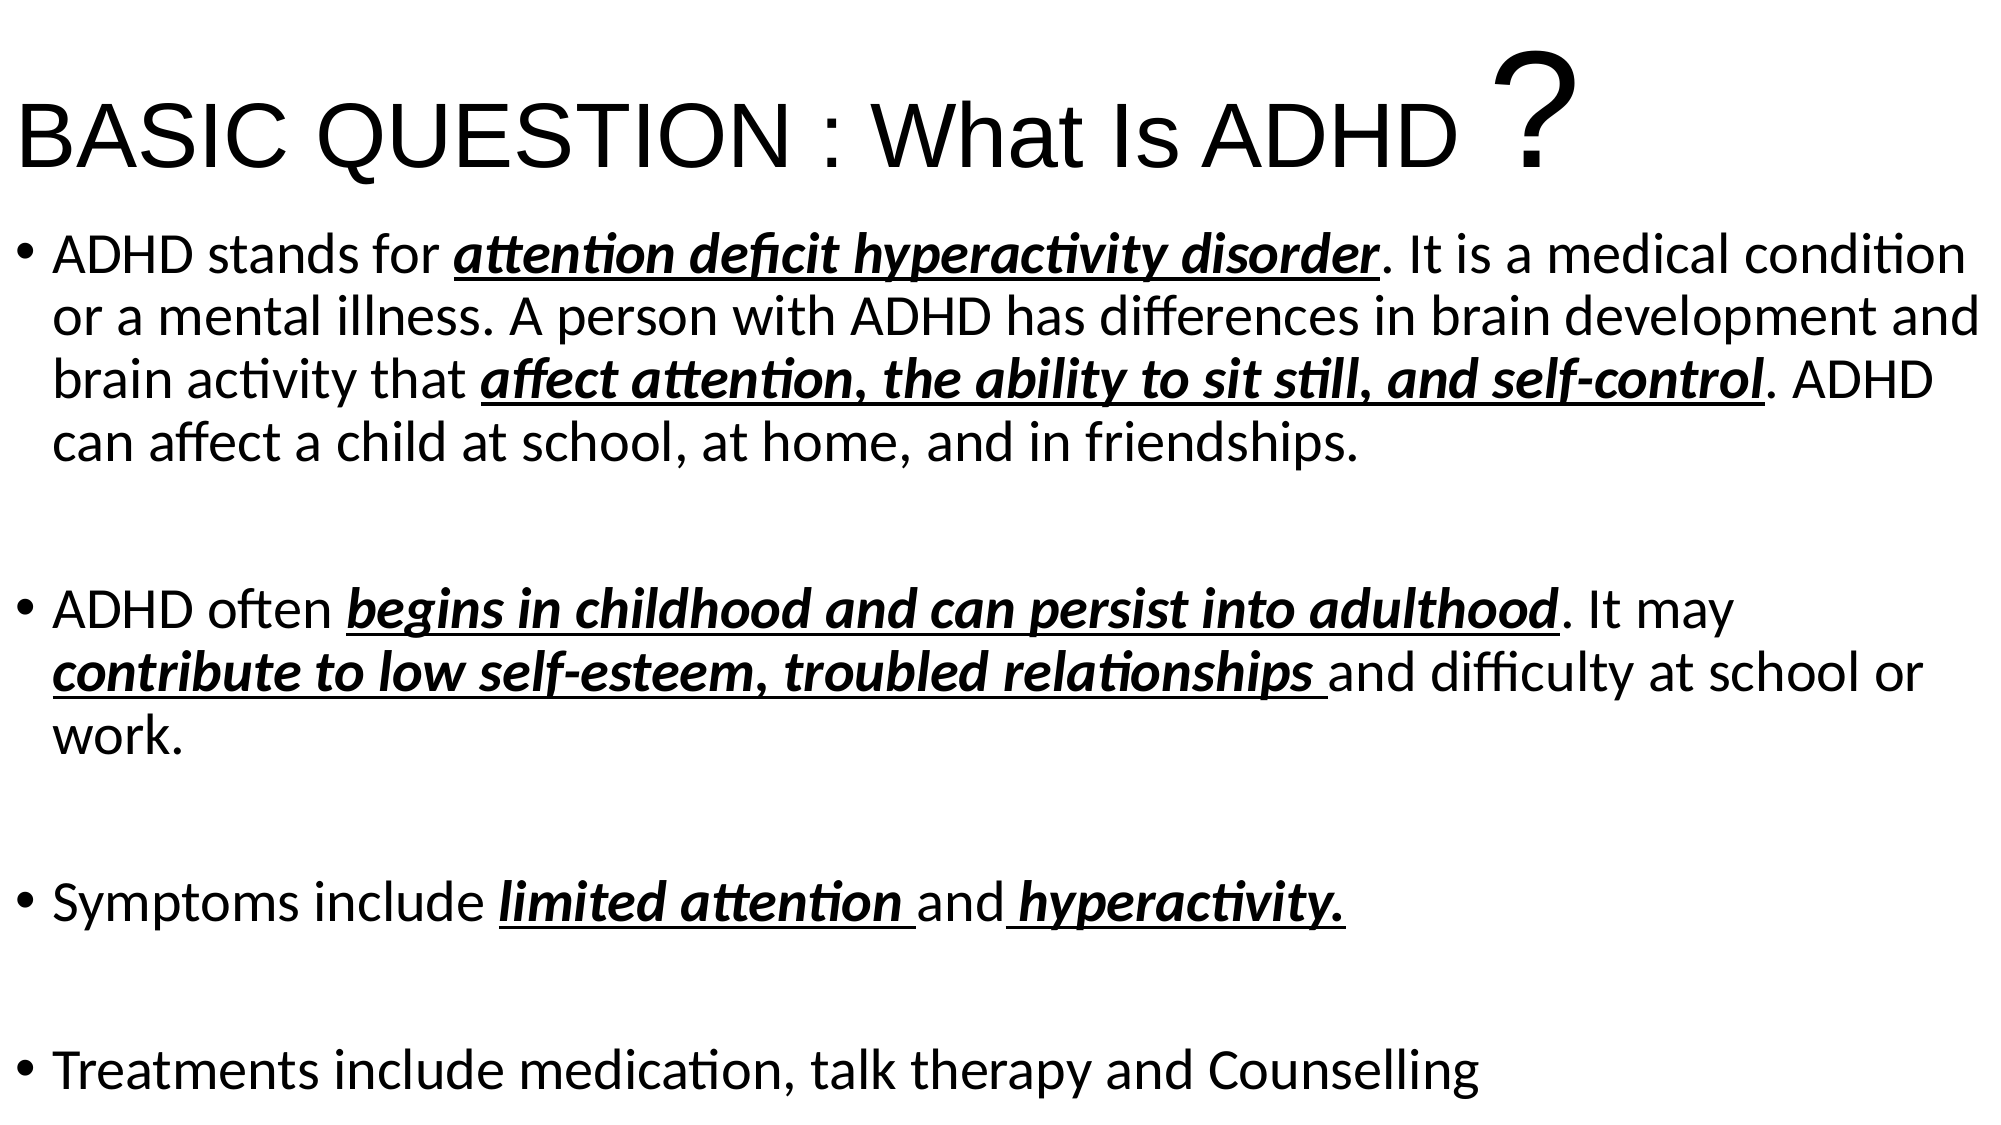

# BASIC QUESTION : What Is ADHD ?

ADHD stands for attention deficit hyperactivity disorder. It is a medical condition or a mental illness. A person with ADHD has differences in brain development and brain activity that affect attention, the ability to sit still, and self-control. ADHD can affect a child at school, at home, and in friendships.

ADHD often begins in childhood and can persist into adulthood. It may contribute to low self-esteem, troubled relationships and difficulty at school or work.

Symptoms include limited attention and hyperactivity.

Treatments include medication, talk therapy and Counselling